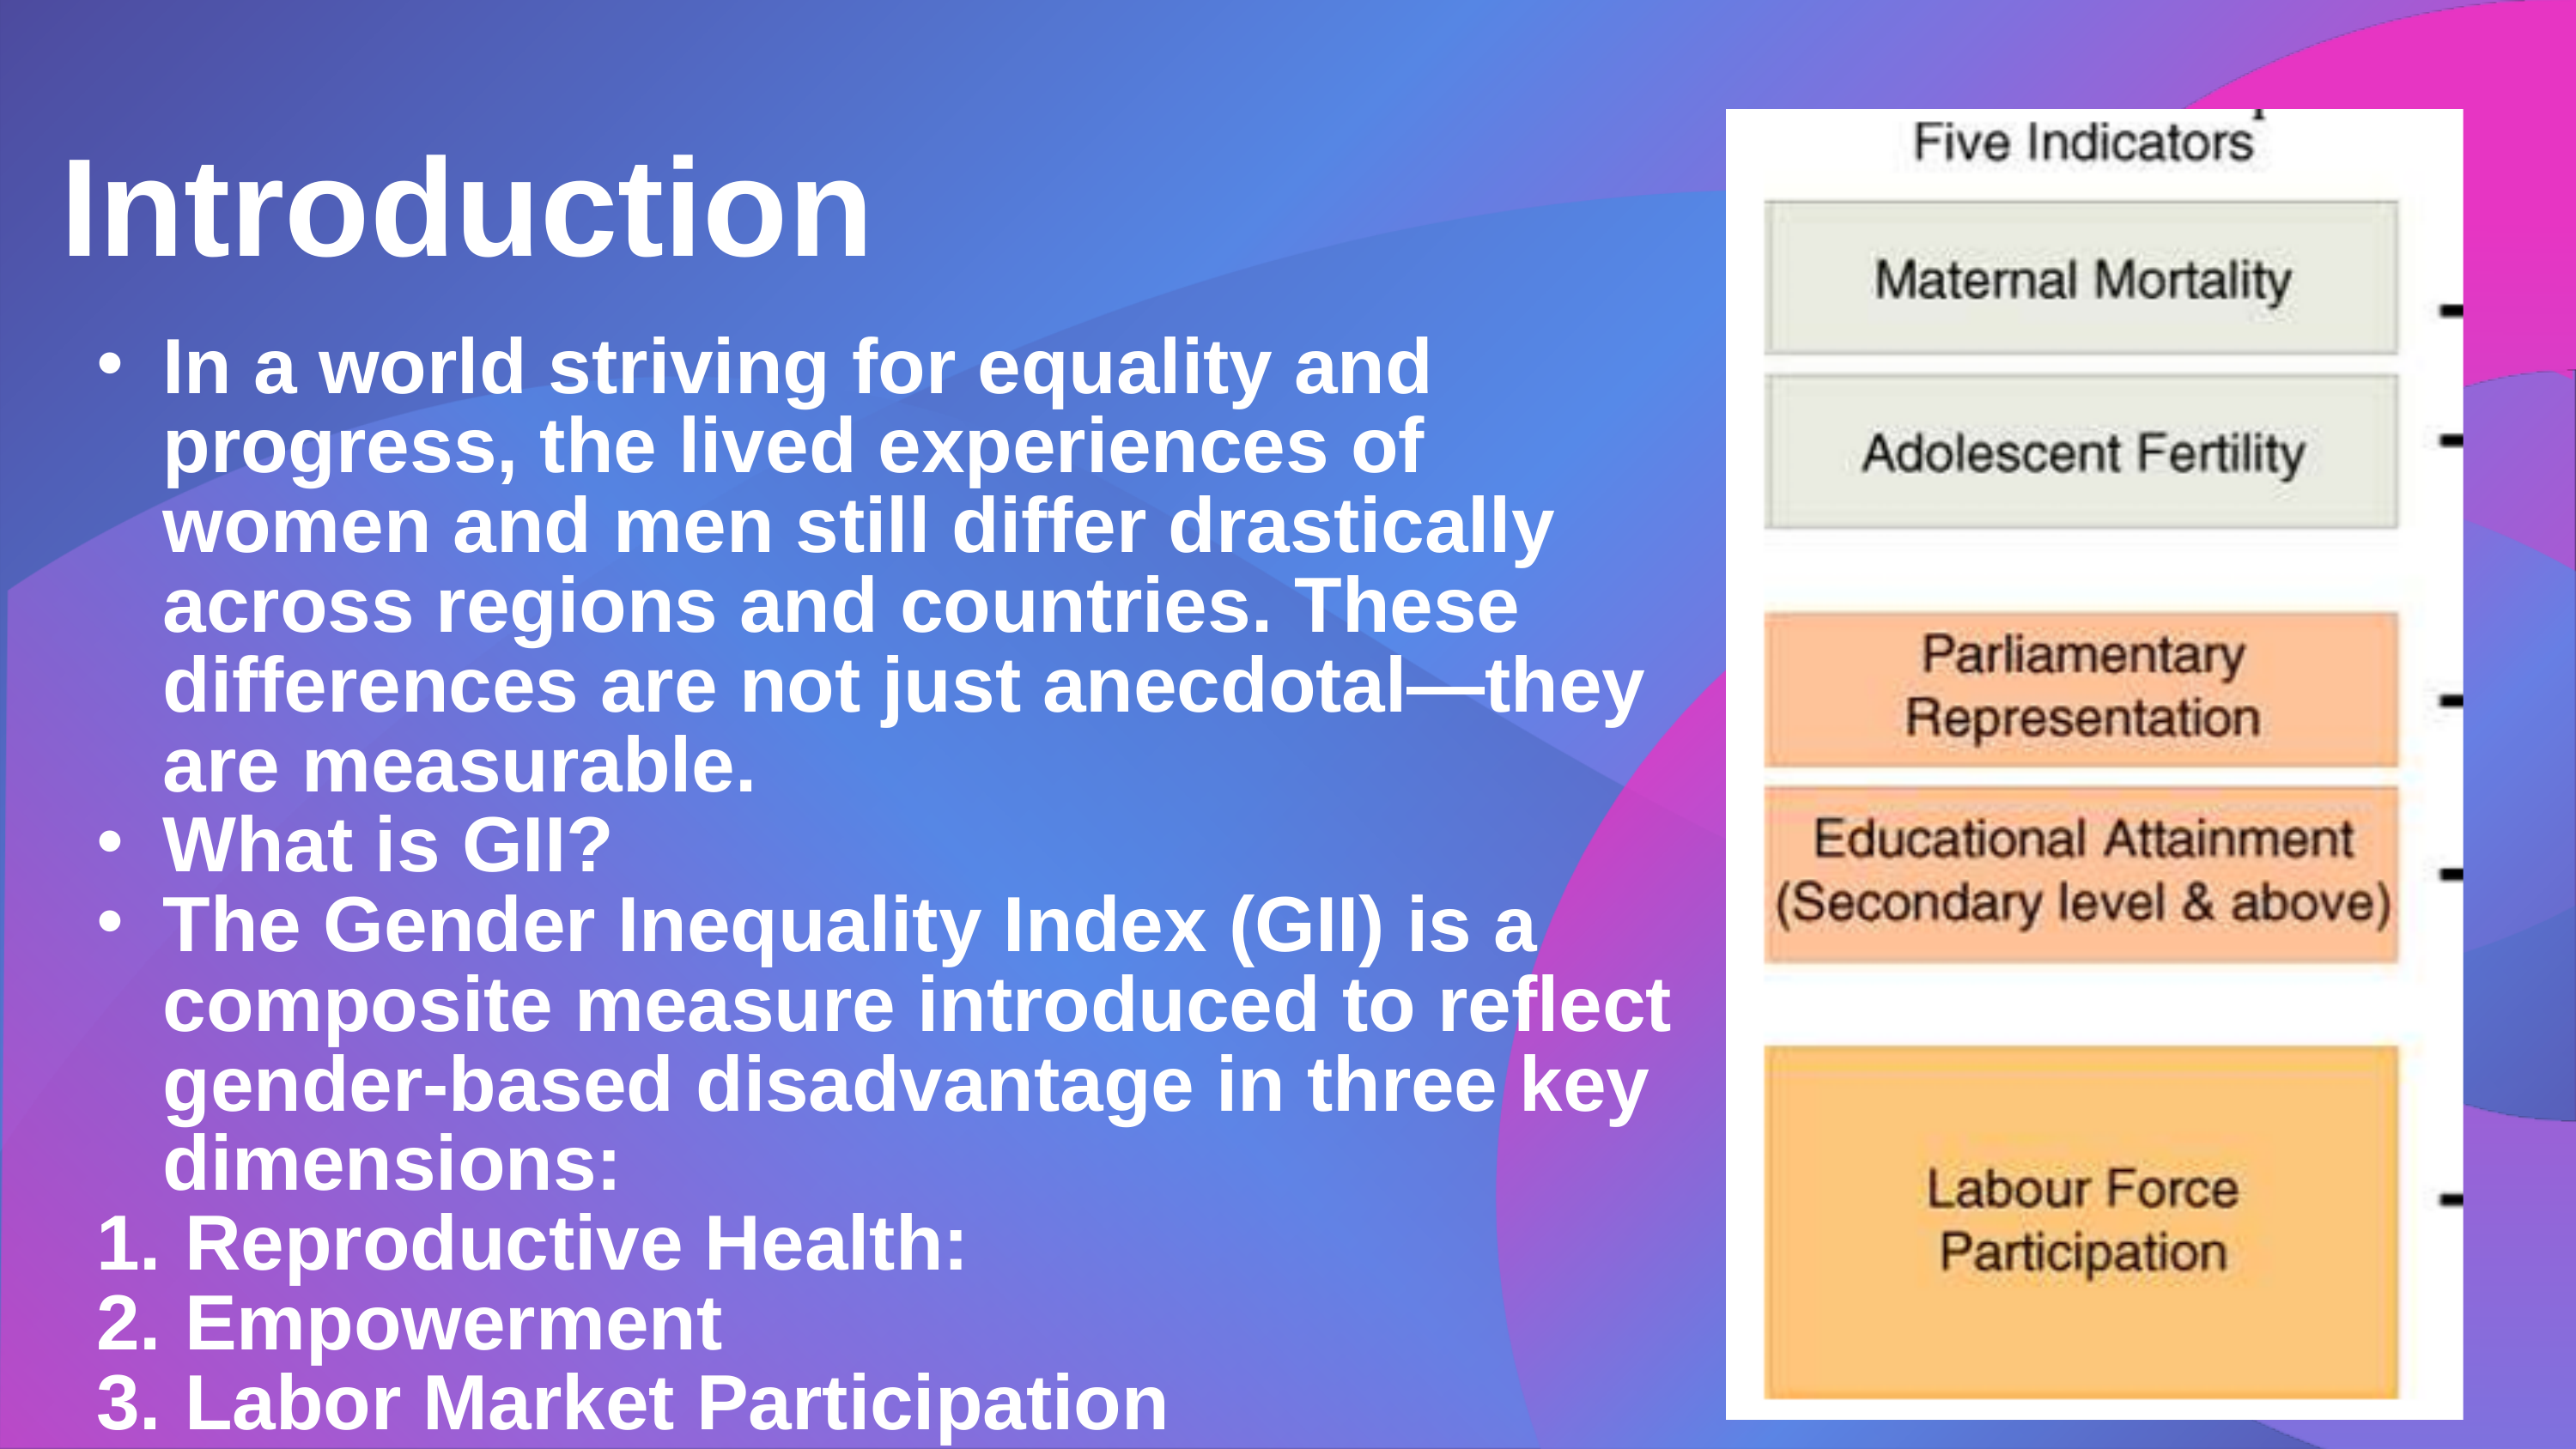

Introduction
In a world striving for equality and progress, the lived experiences of women and men still differ drastically across regions and countries. These differences are not just anecdotal—they are measurable.
What is GII?
The Gender Inequality Index (GII) is a composite measure introduced to reflect gender-based disadvantage in three key dimensions:
 Reproductive Health:
 Empowerment
 Labor Market Participation